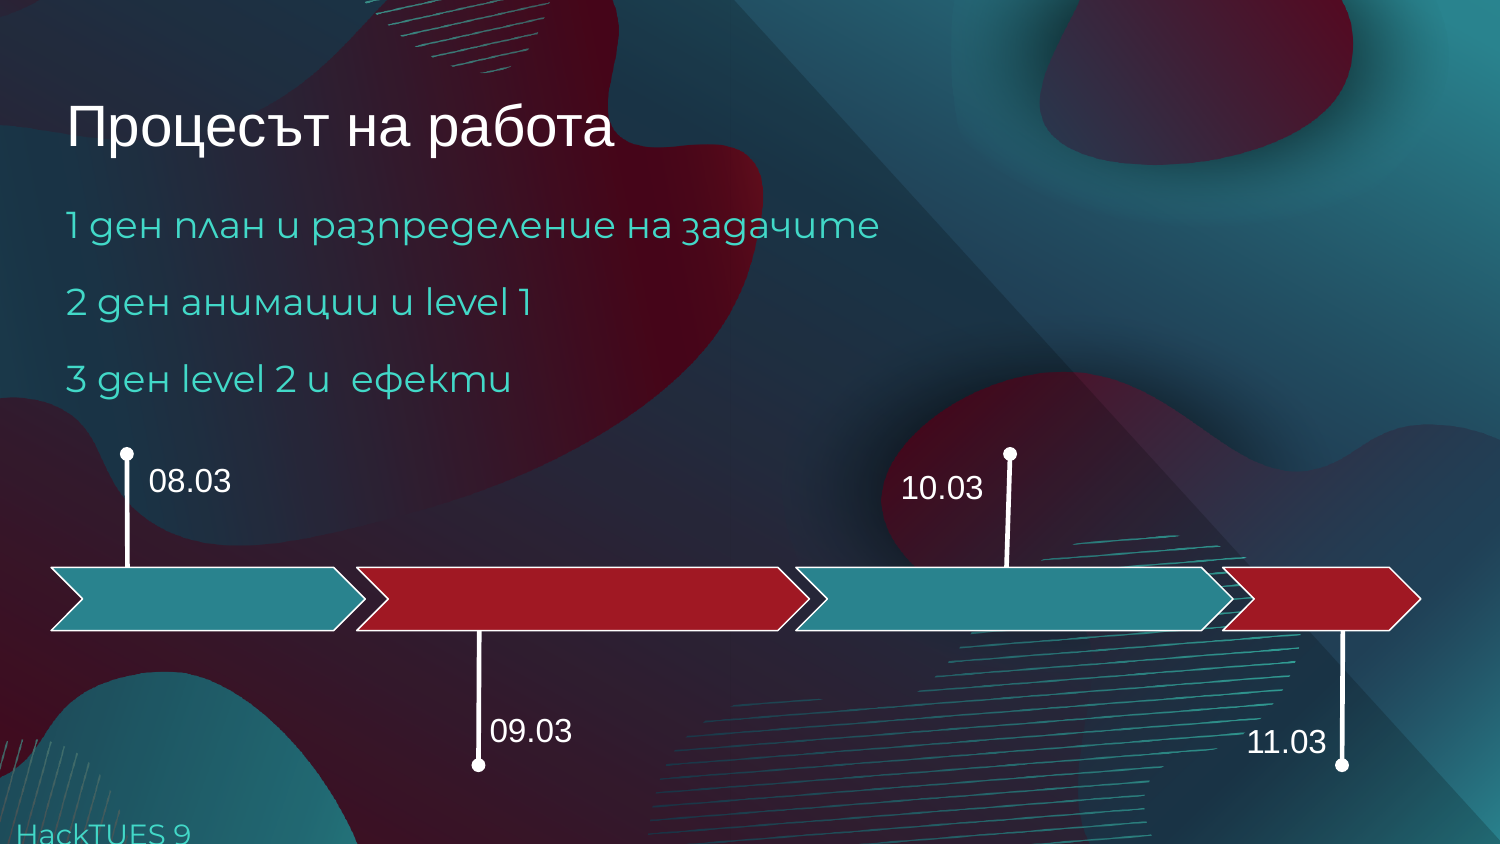

# Процесът на работа
1 ден план и разпределение на задачите
2 ден анимации и level 1
3 ден level 2 и  ефекти
10.03
08.03

09.03
11.03